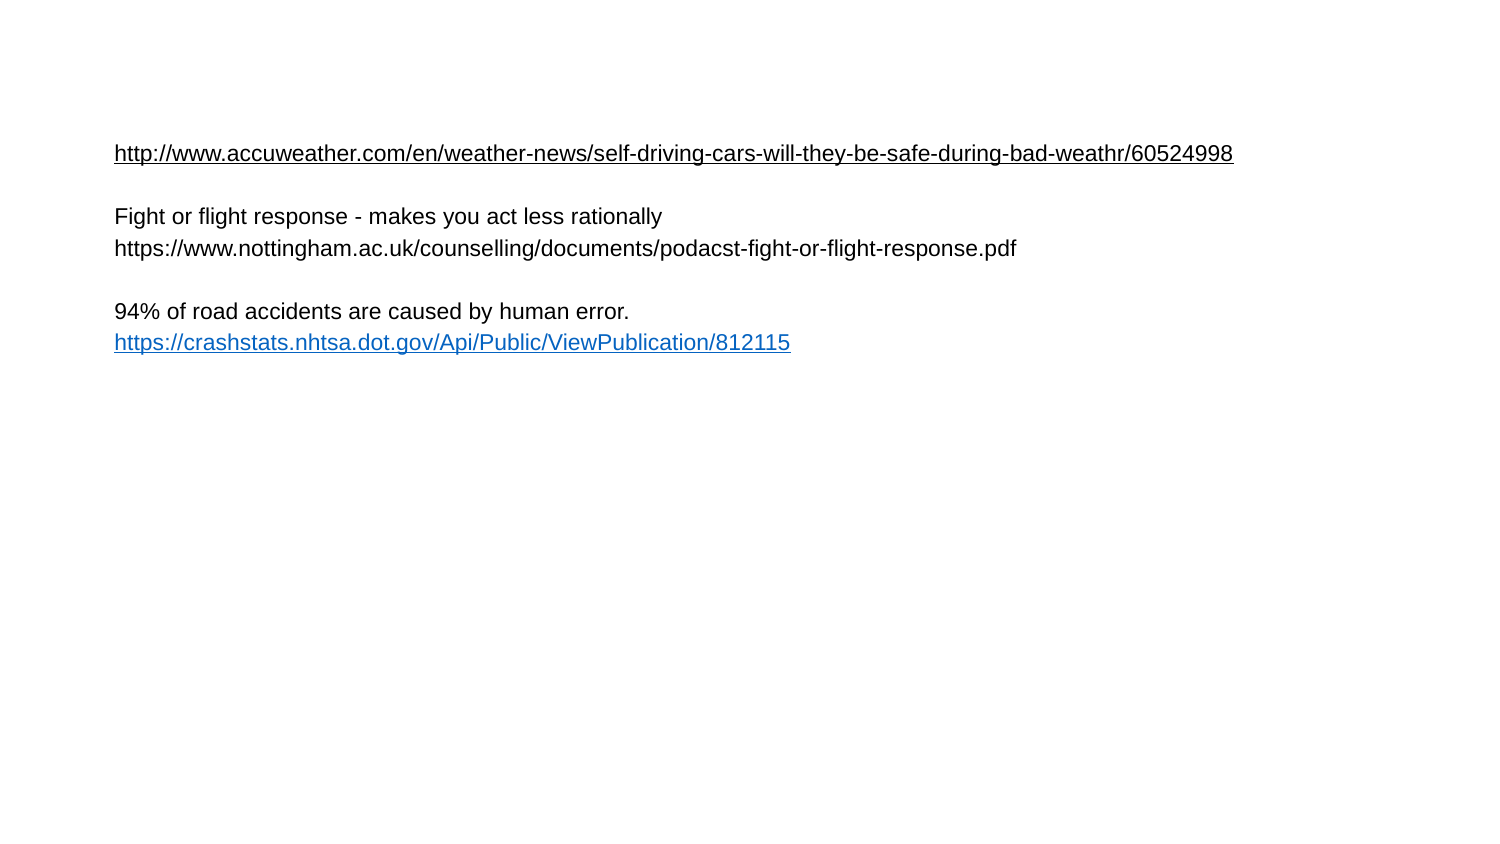

http://www.accuweather.com/en/weather-news/self-driving-cars-will-they-be-safe-during-bad-weathr/60524998

Fight or flight response - makes you act less rationally
https://www.nottingham.ac.uk/counselling/documents/podacst-fight-or-flight-response.pdf

94% of road accidents are caused by human error.
https://crashstats.nhtsa.dot.gov/Api/Public/ViewPublication/812115